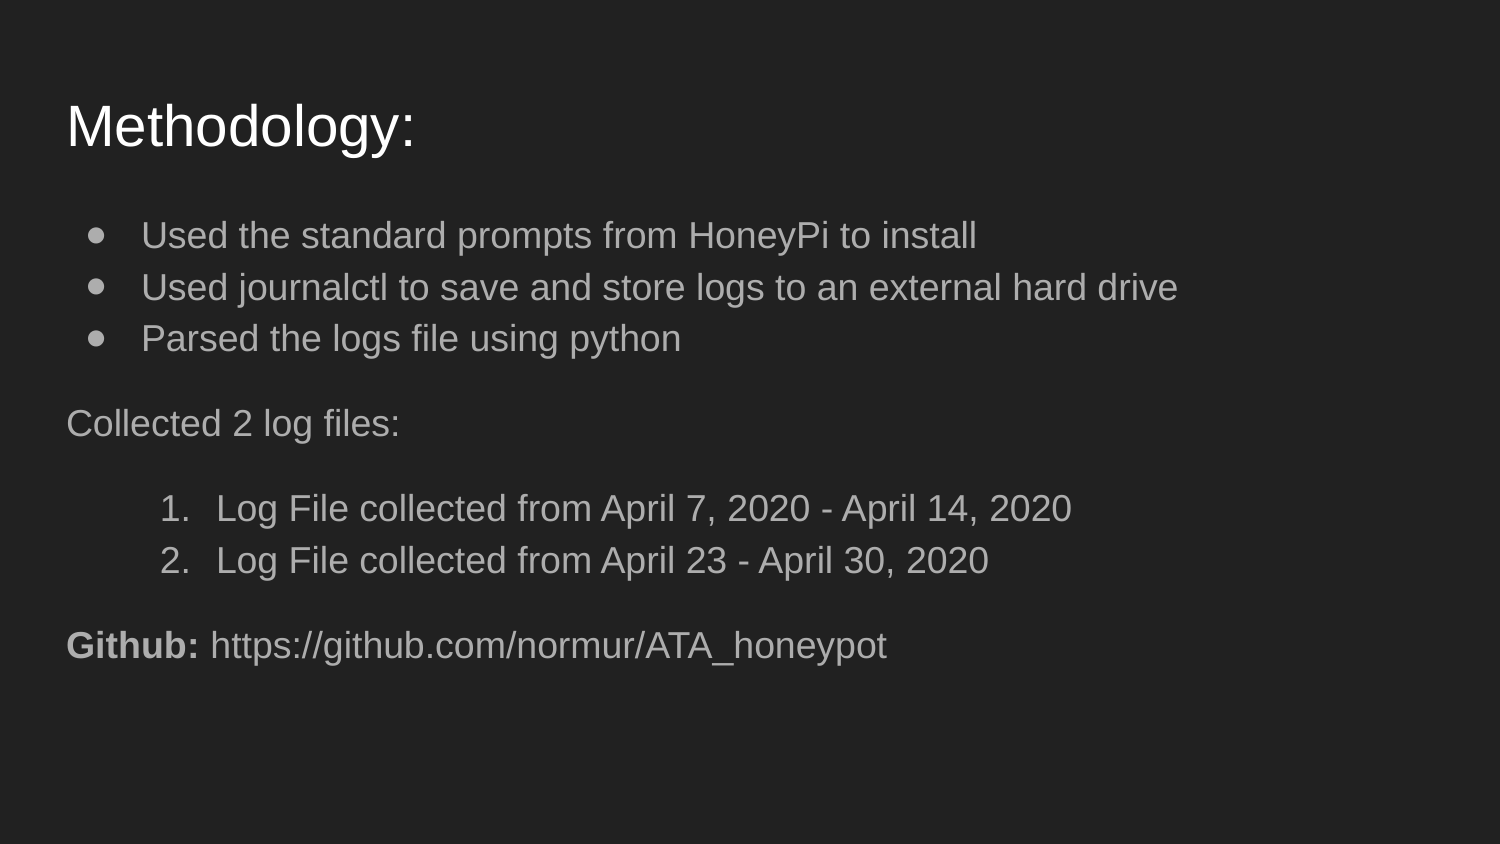

# Methodology:
Used the standard prompts from HoneyPi to install
Used journalctl to save and store logs to an external hard drive
Parsed the logs file using python
Collected 2 log files:
Log File collected from April 7, 2020 - April 14, 2020
Log File collected from April 23 - April 30, 2020
Github: https://github.com/normur/ATA_honeypot